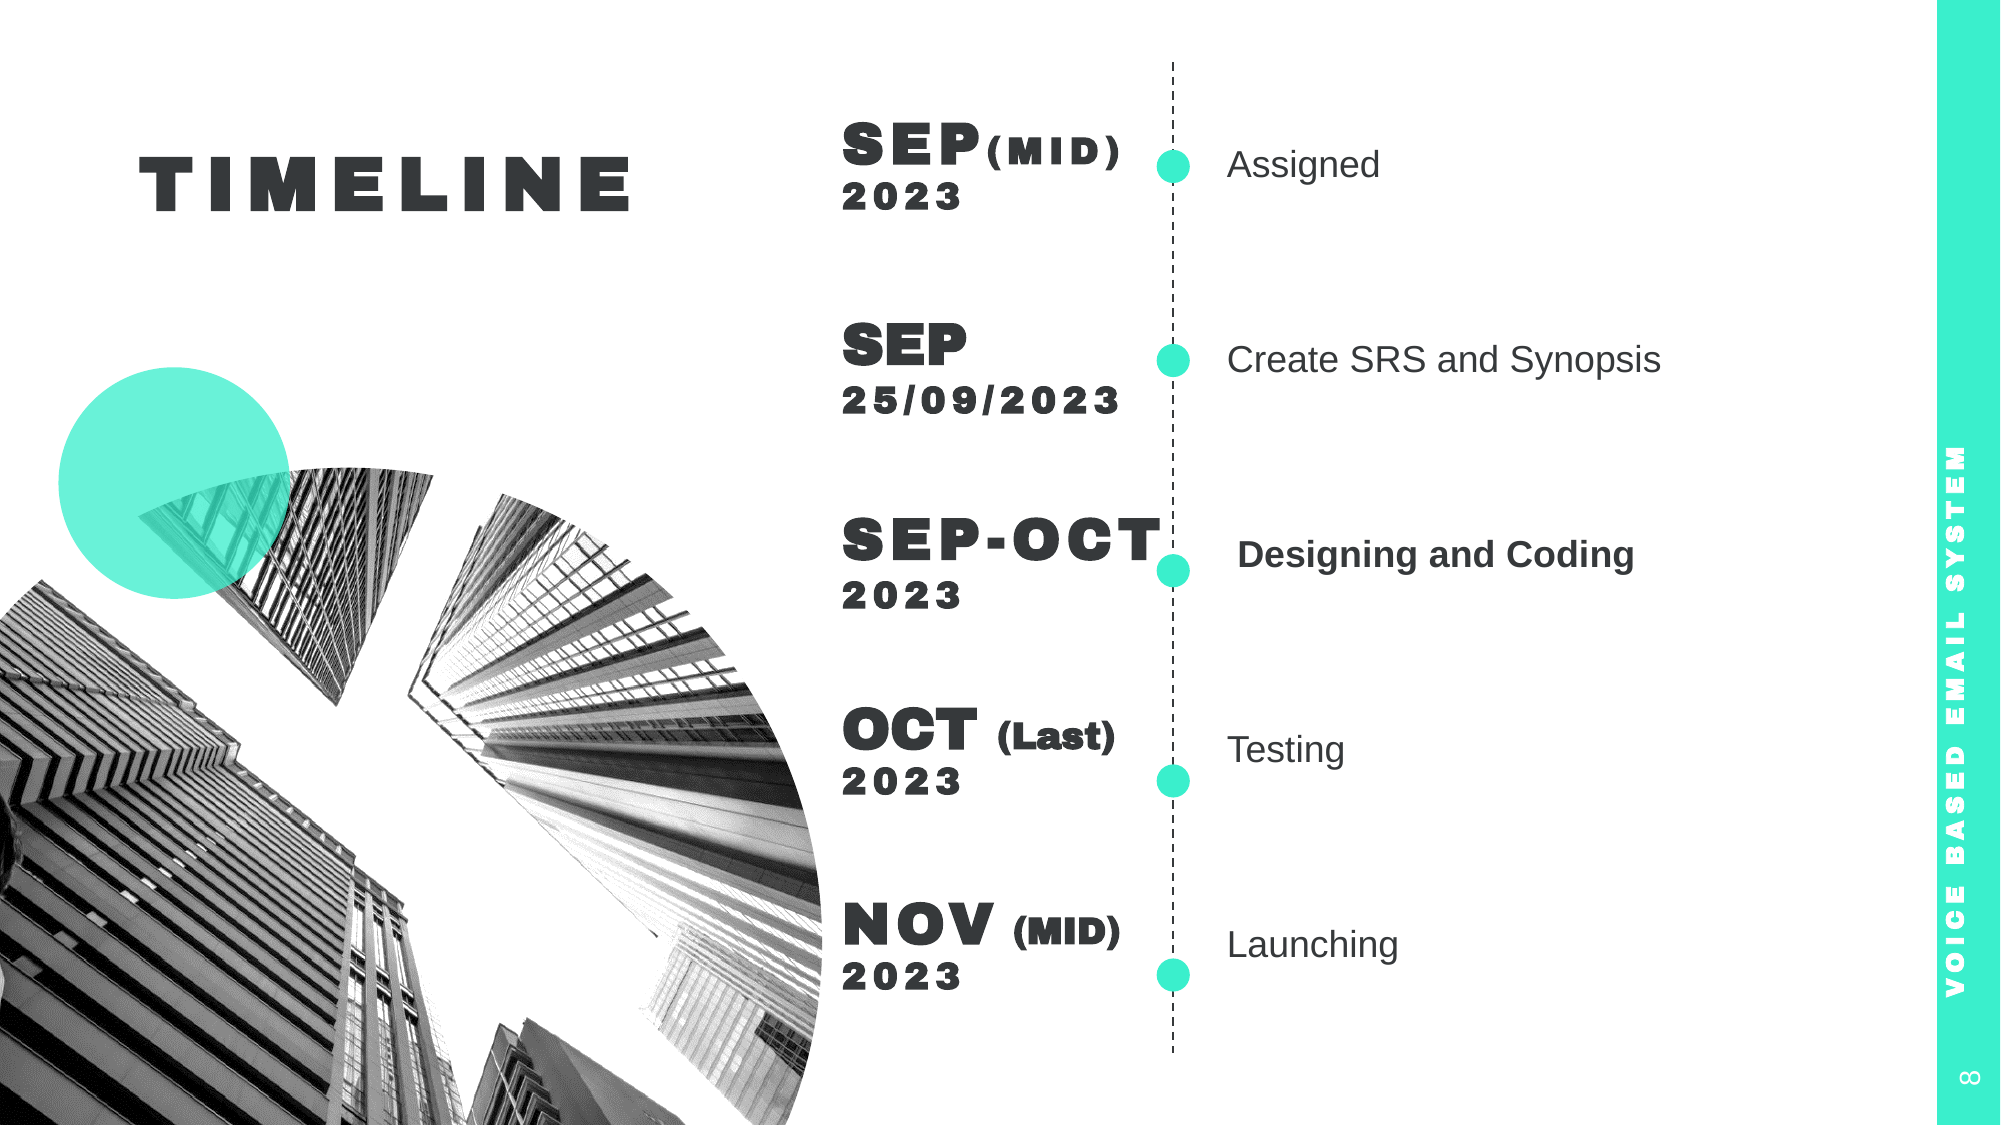

| SEP(MID) 2023 | Assigned |
| --- | --- |
| SEP 25/09/2023 | Create SRS and Synopsis |
| SEP-OCT 2023 | Designing and Coding |
| OCT (Last) 2023 | Testing |
| NOV (MID) 2023 | Launching |
# TIMELINE

Voice based email system

8